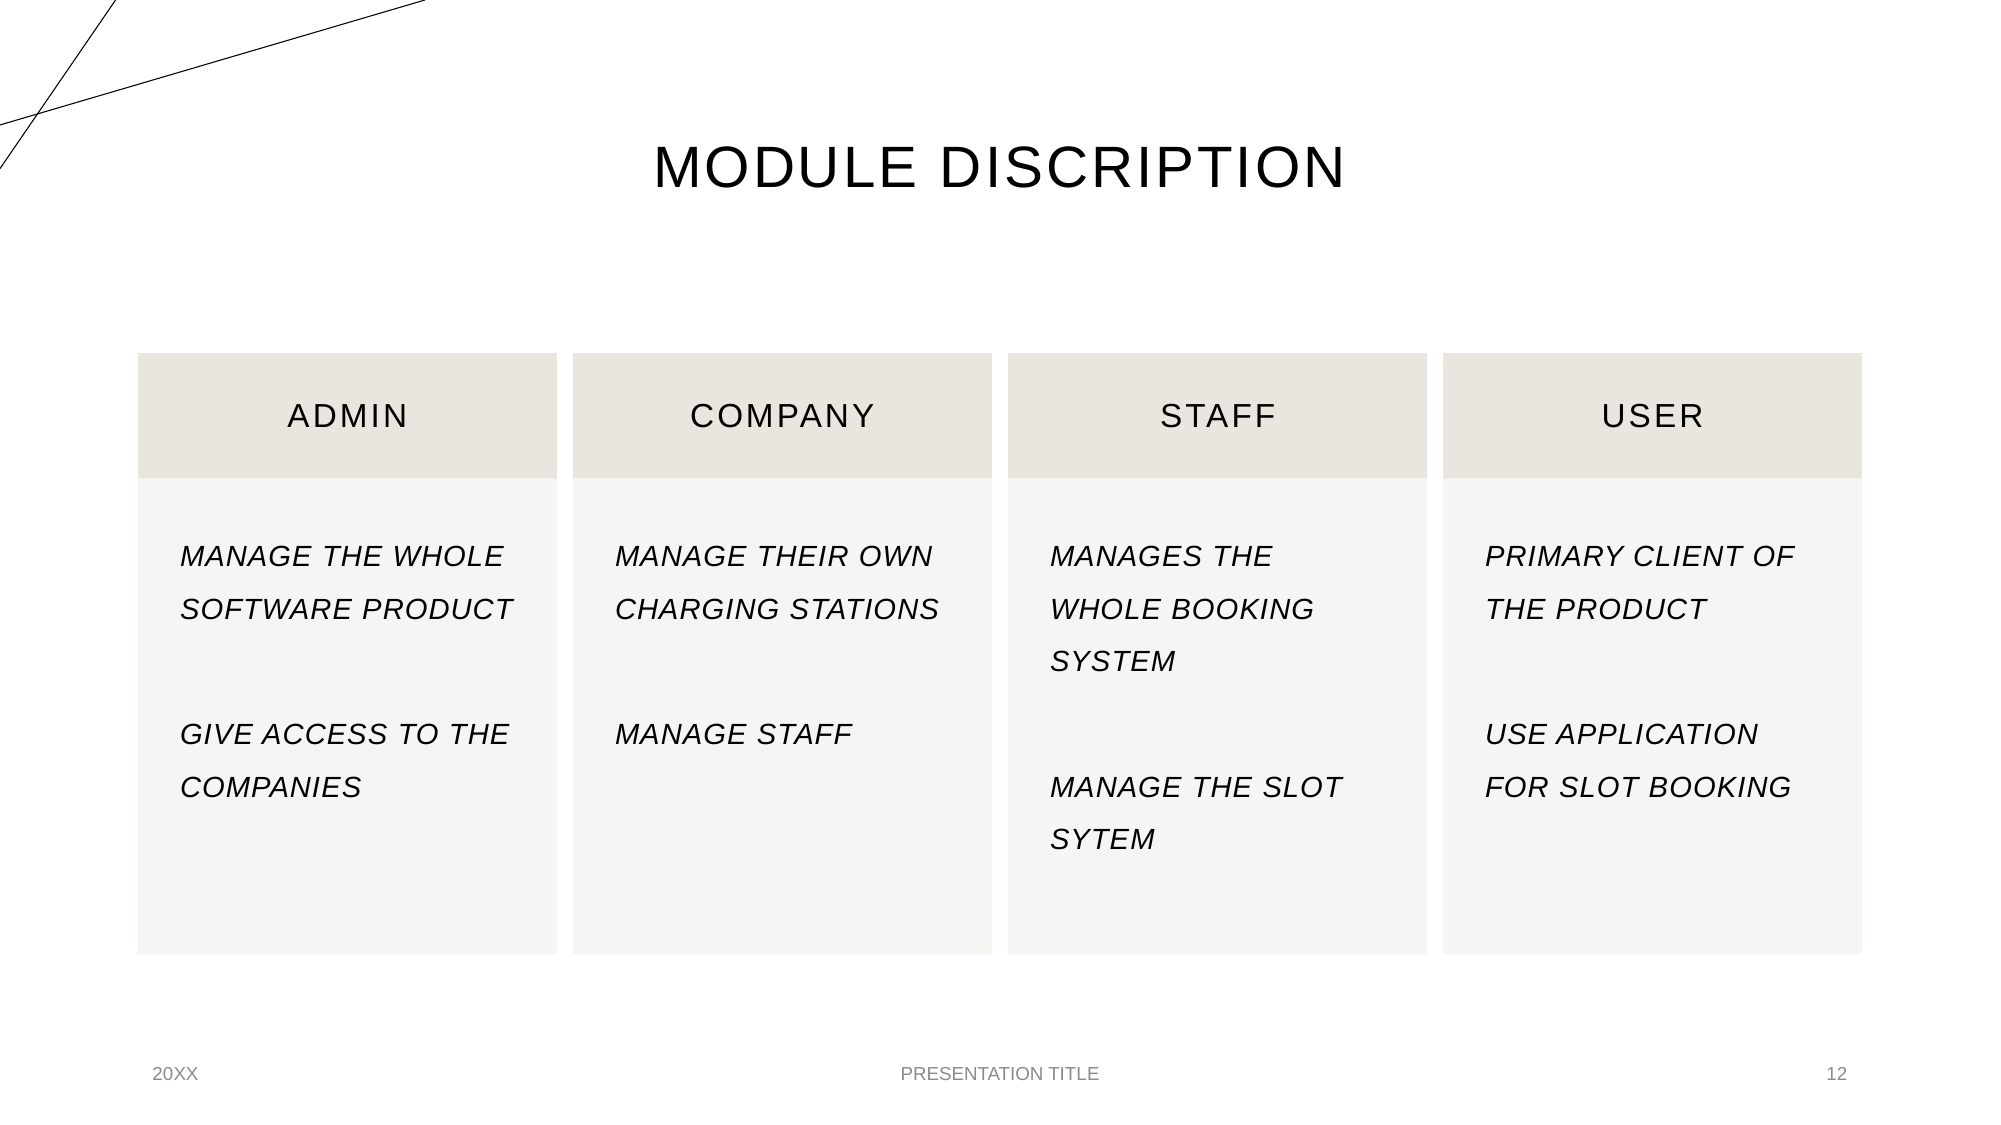

# MODULE DISCRIPTION
ADMIN
MANAGE THE WHOLE SOFTWARE PRODUCT

GIVE ACCESS TO THE COMPANIES
COMPANY
MANAGE THEIR OWN CHARGING STATIONS

MANAGE STAFF
STAFF
MANAGES THE WHOLE BOOKING SYSTEM

MANAGE THE SLOT SYTEM

USER
PRIMARY CLIENT OF THE PRODUCT

USE APPLICATION FOR SLOT BOOKING
20XX
PRESENTATION TITLE
12